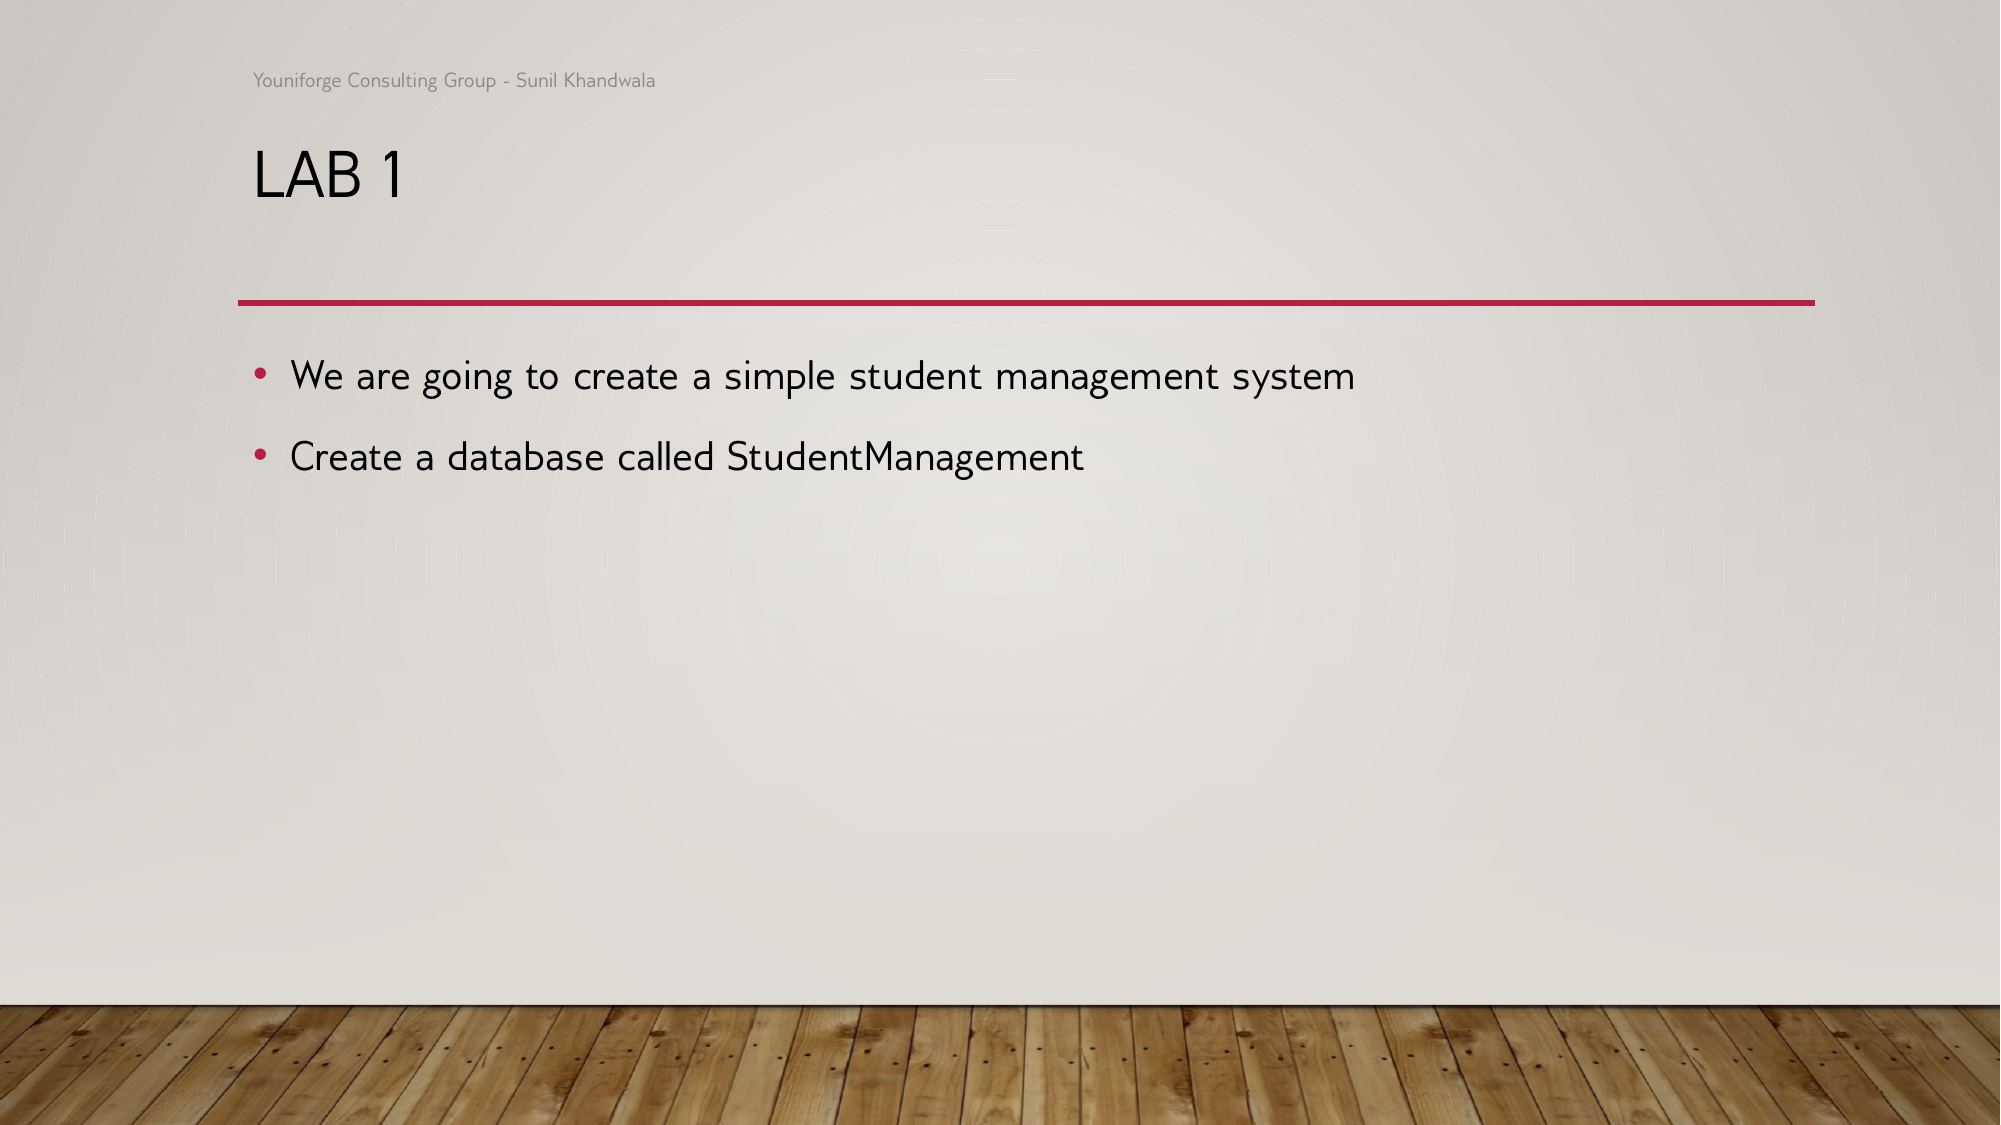

Youniforge Consulting Group - Sunil Khandwala
# LAB 1
We are going to create a simple student management system
Create a database called StudentManagement